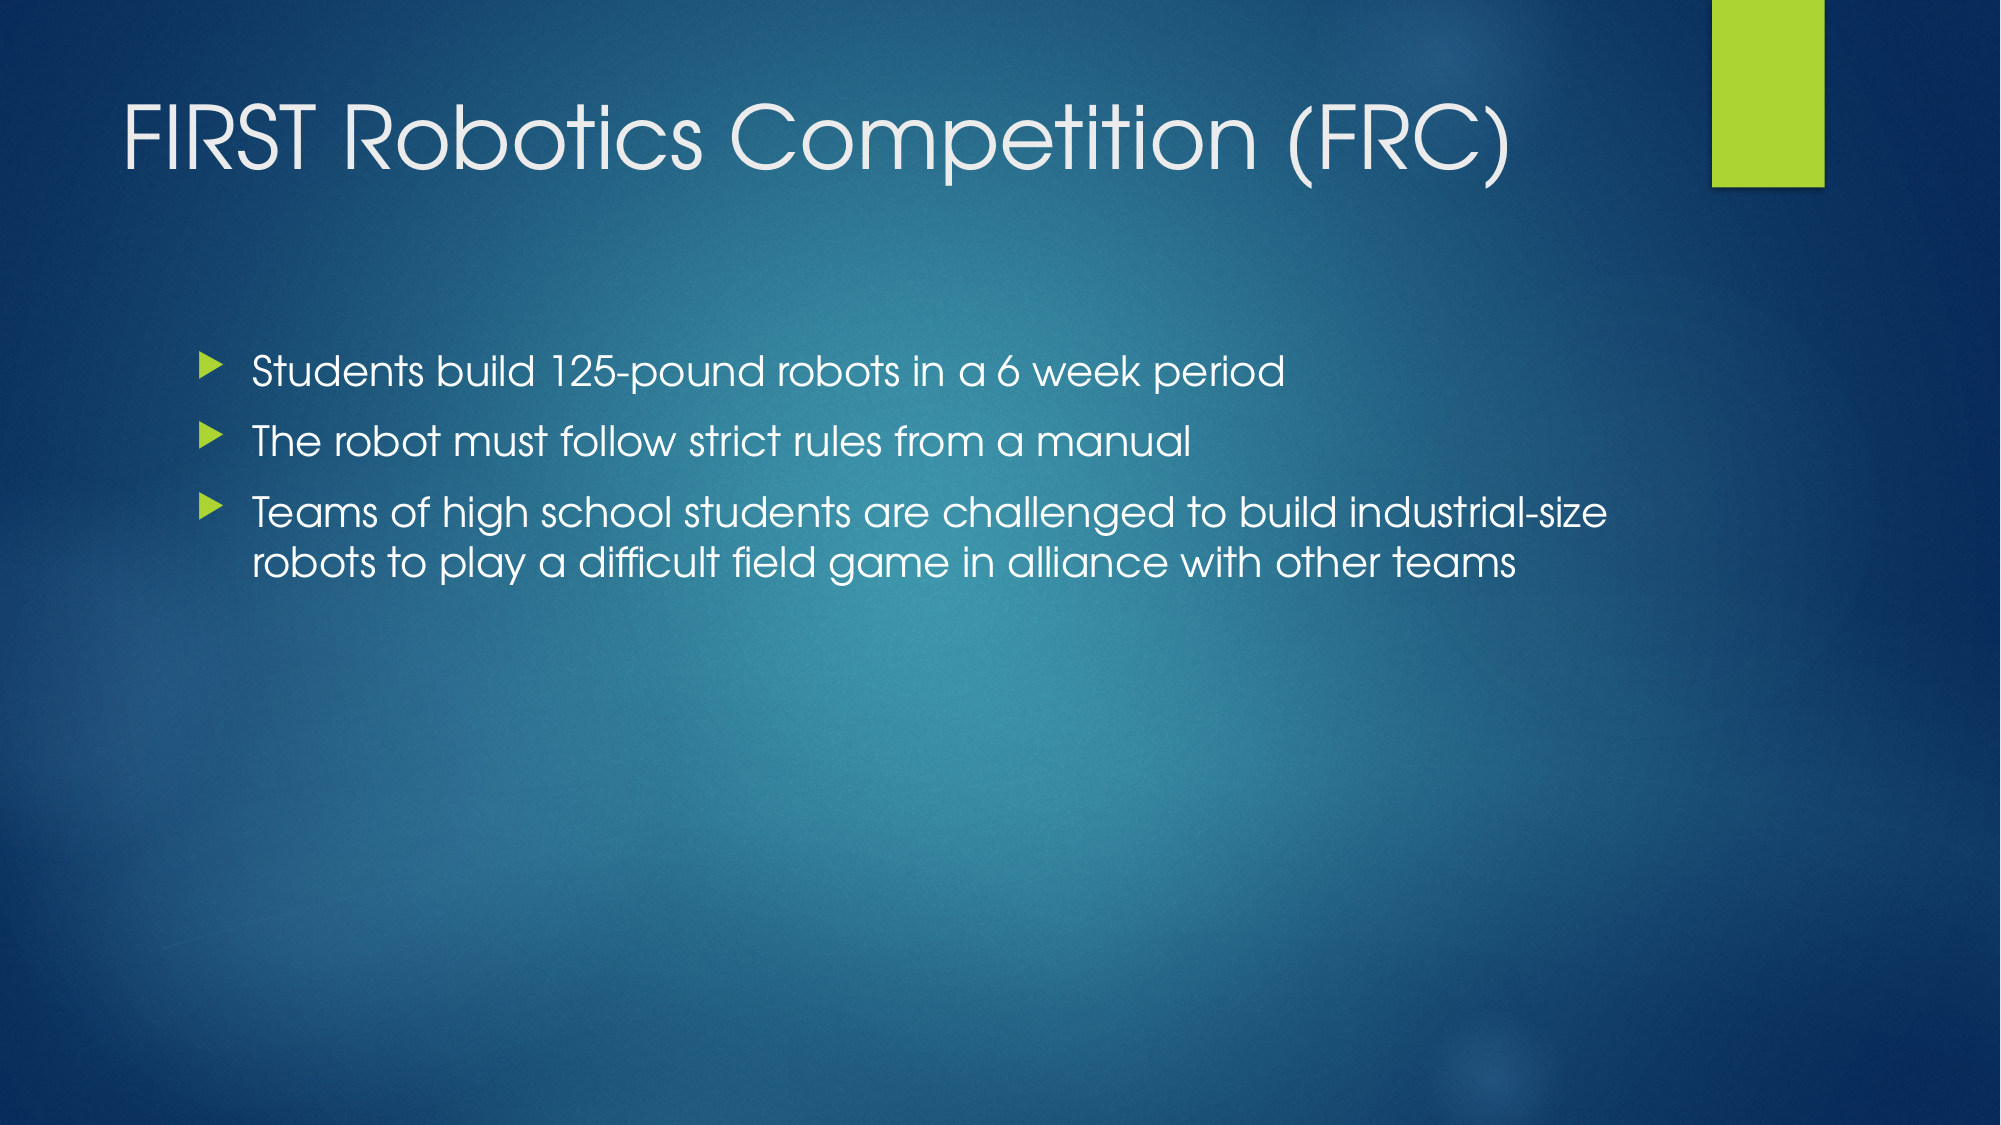

# FIRST Robotics Competition (FRC)
Students build 125-pound robots in a 6 week period
The robot must follow strict rules from a manual
Teams of high school students are challenged to build industrial-size robots to play a difficult field game in alliance with other teams